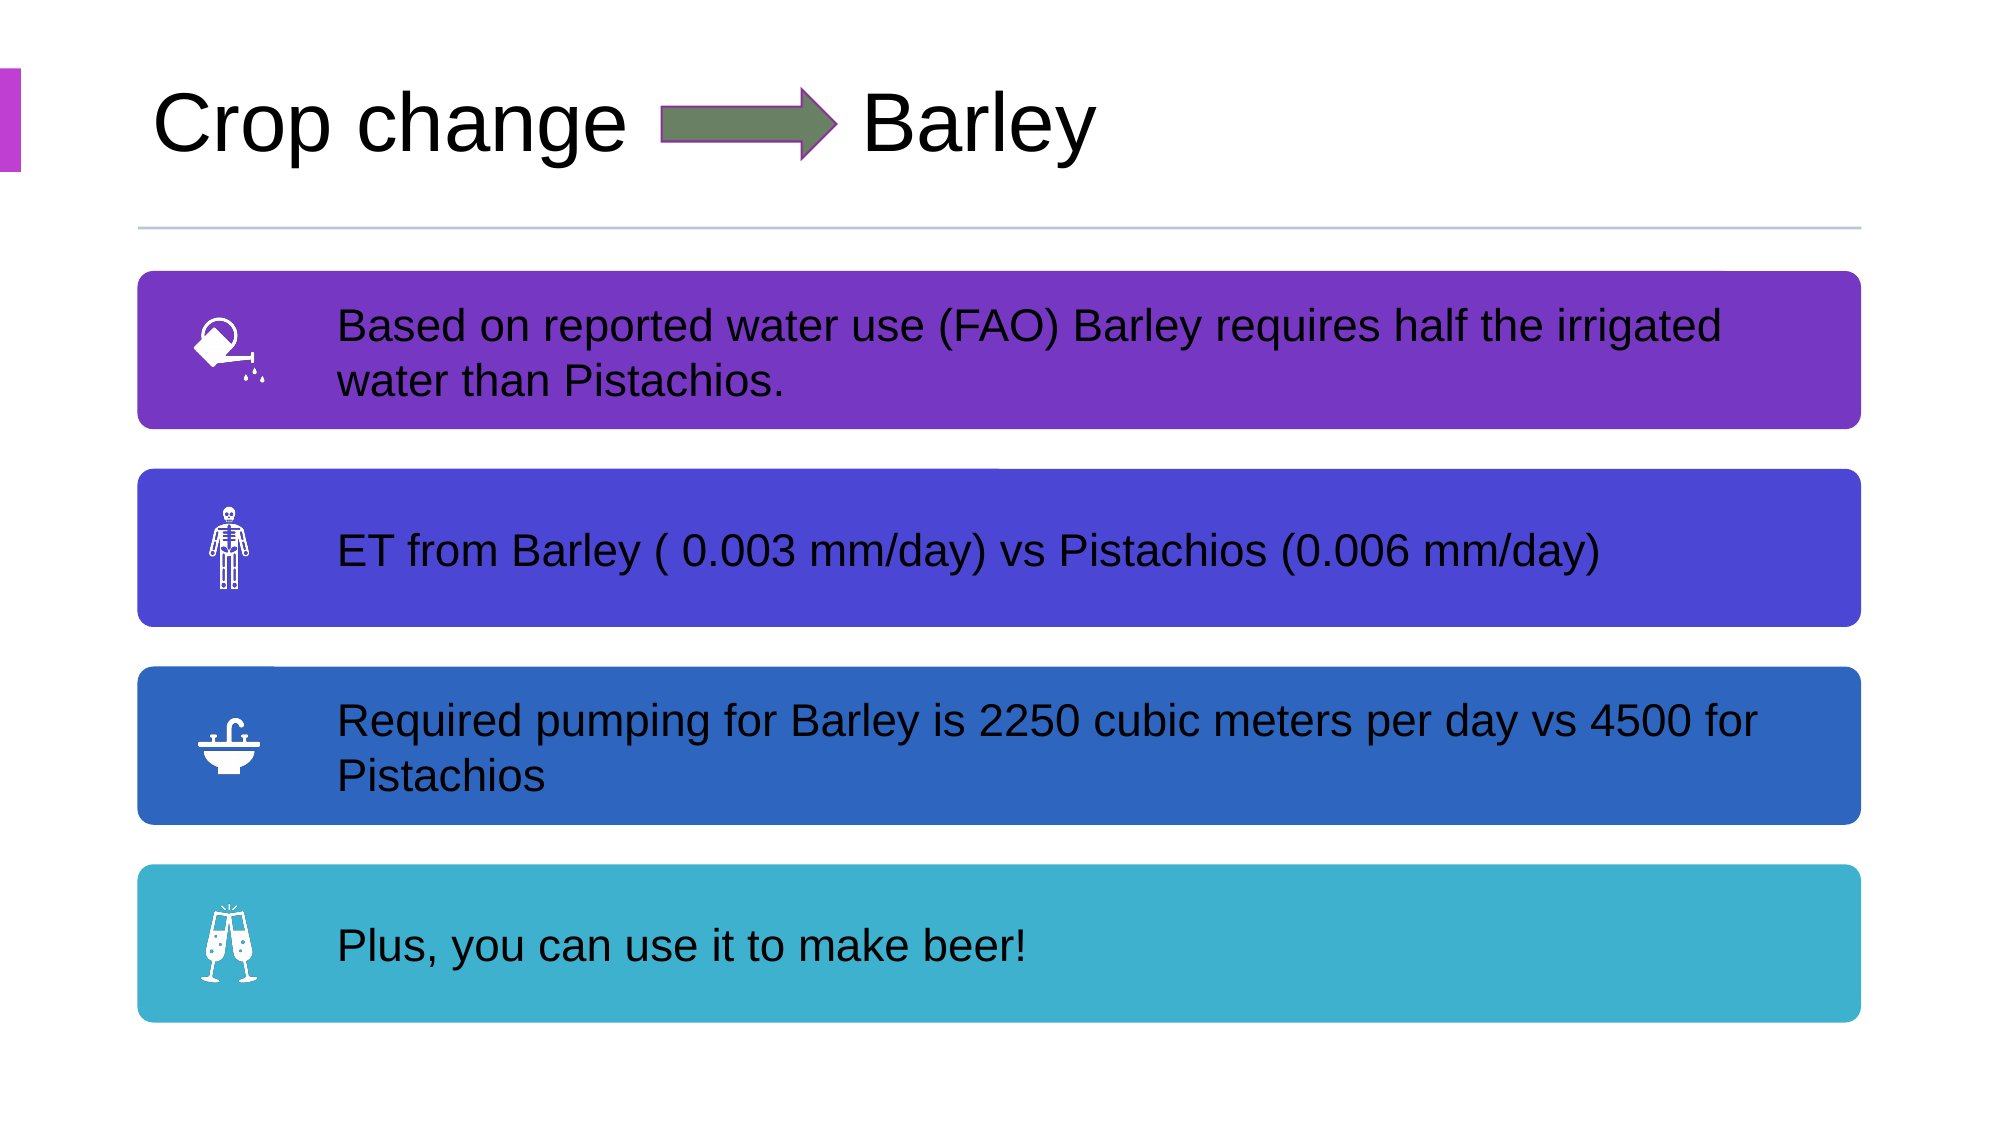

# Crop change          Barley

Based on reported water use (FAO) Barley requires half the irrigated water than Pistachios.
ET from Barley ( 0.003 mm/day) vs Pistachios (0.006 mm/day)
Required pumping for Barley is 2250 cubic meters per day vs 4500 for Pistachios
Plus, you can use it to make beer!